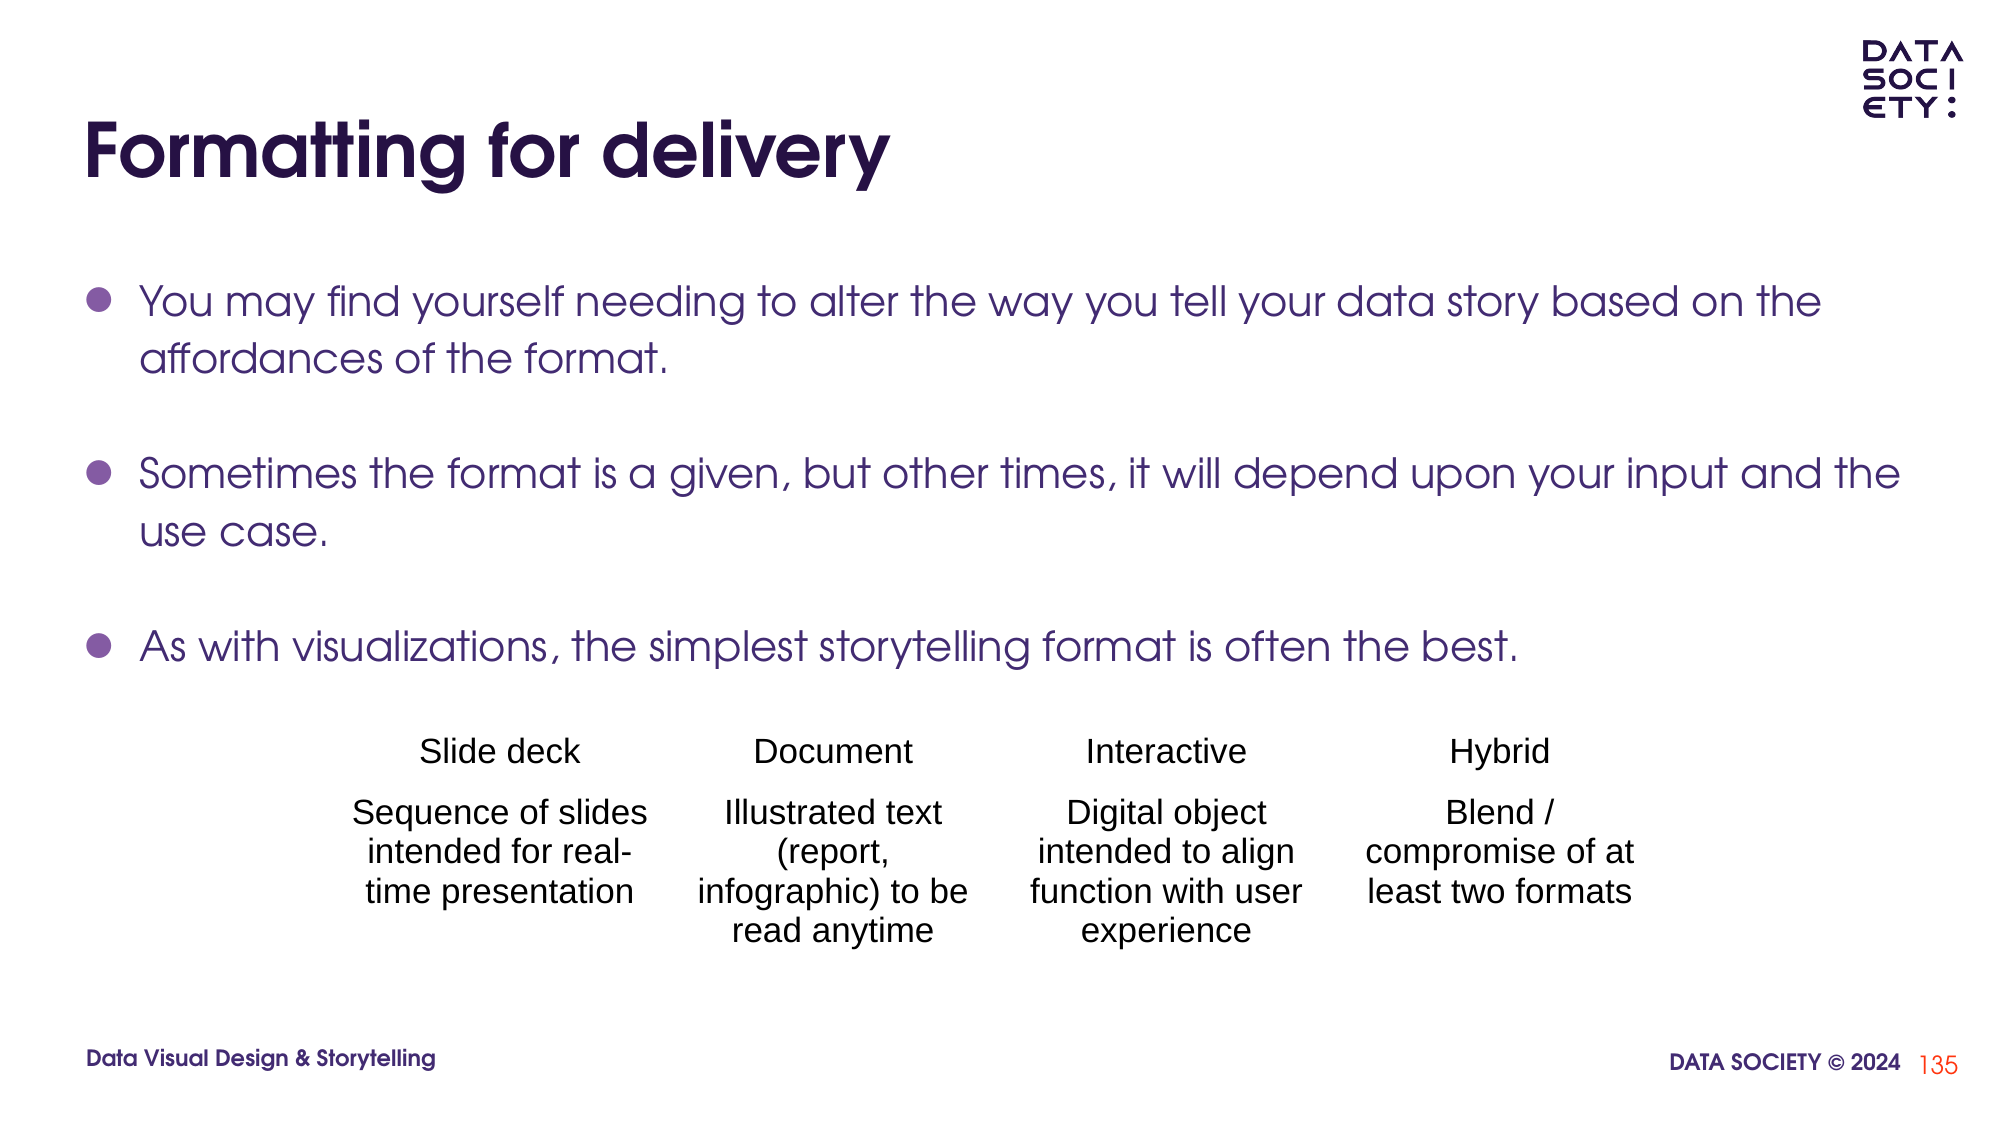

# Formatting for delivery
You may find yourself needing to alter the way you tell your data story based on the affordances of the format.

Sometimes the format is a given, but other times, it will depend upon your input and the use case.

As with visualizations, the simplest storytelling format is often the best.
| Slide deck | Document | Interactive | Hybrid |
| --- | --- | --- | --- |
| Sequence of slides intended for real-time presentation | Illustrated text (report, infographic) to be read anytime | Digital object intended to align function with user experience | Blend / compromise of at least two formats |
135